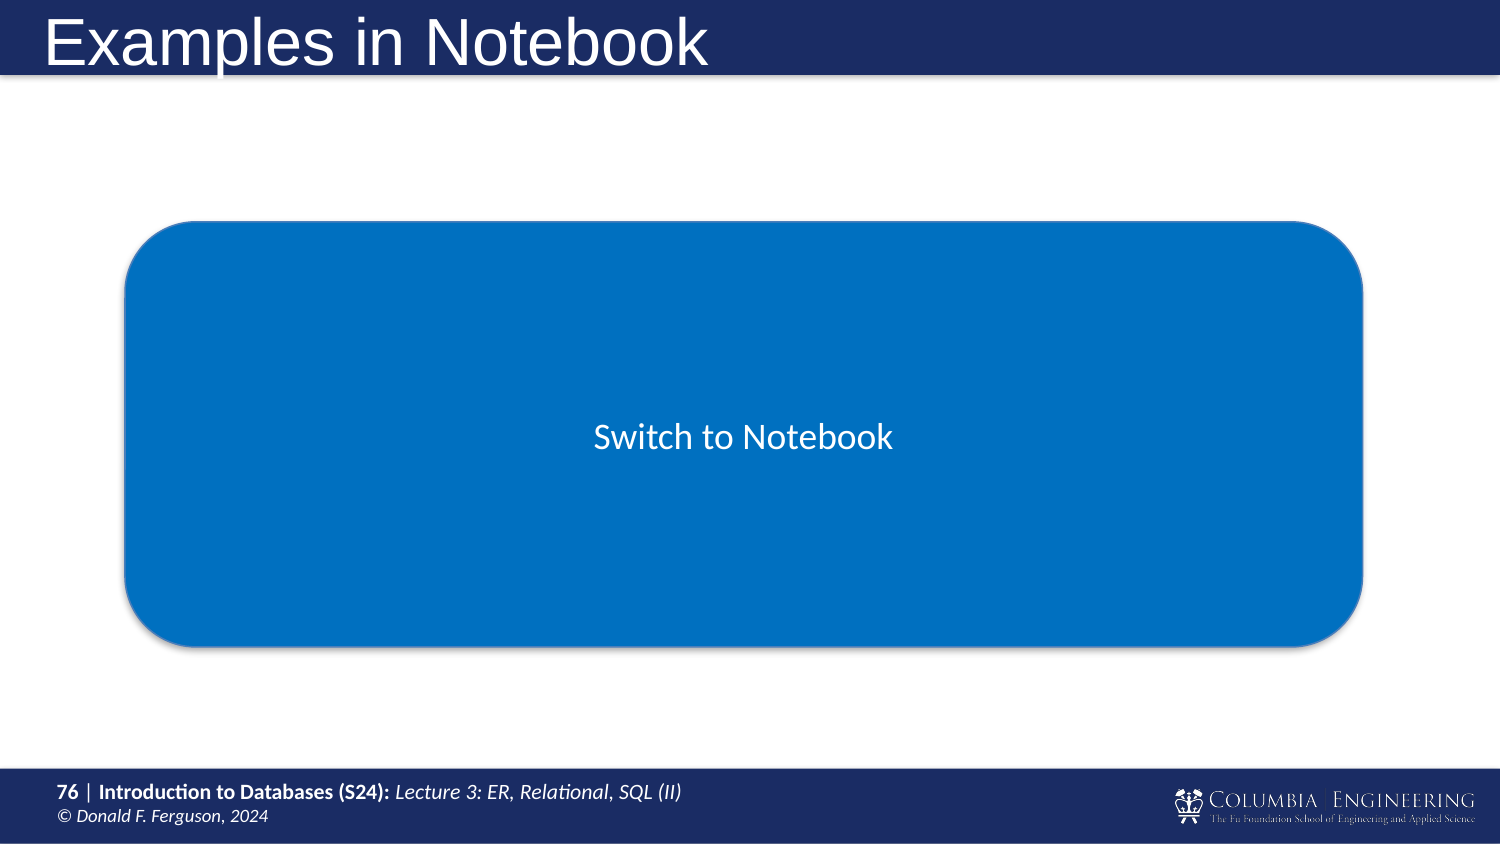

# Examples in Notebook
Switch to Notebook